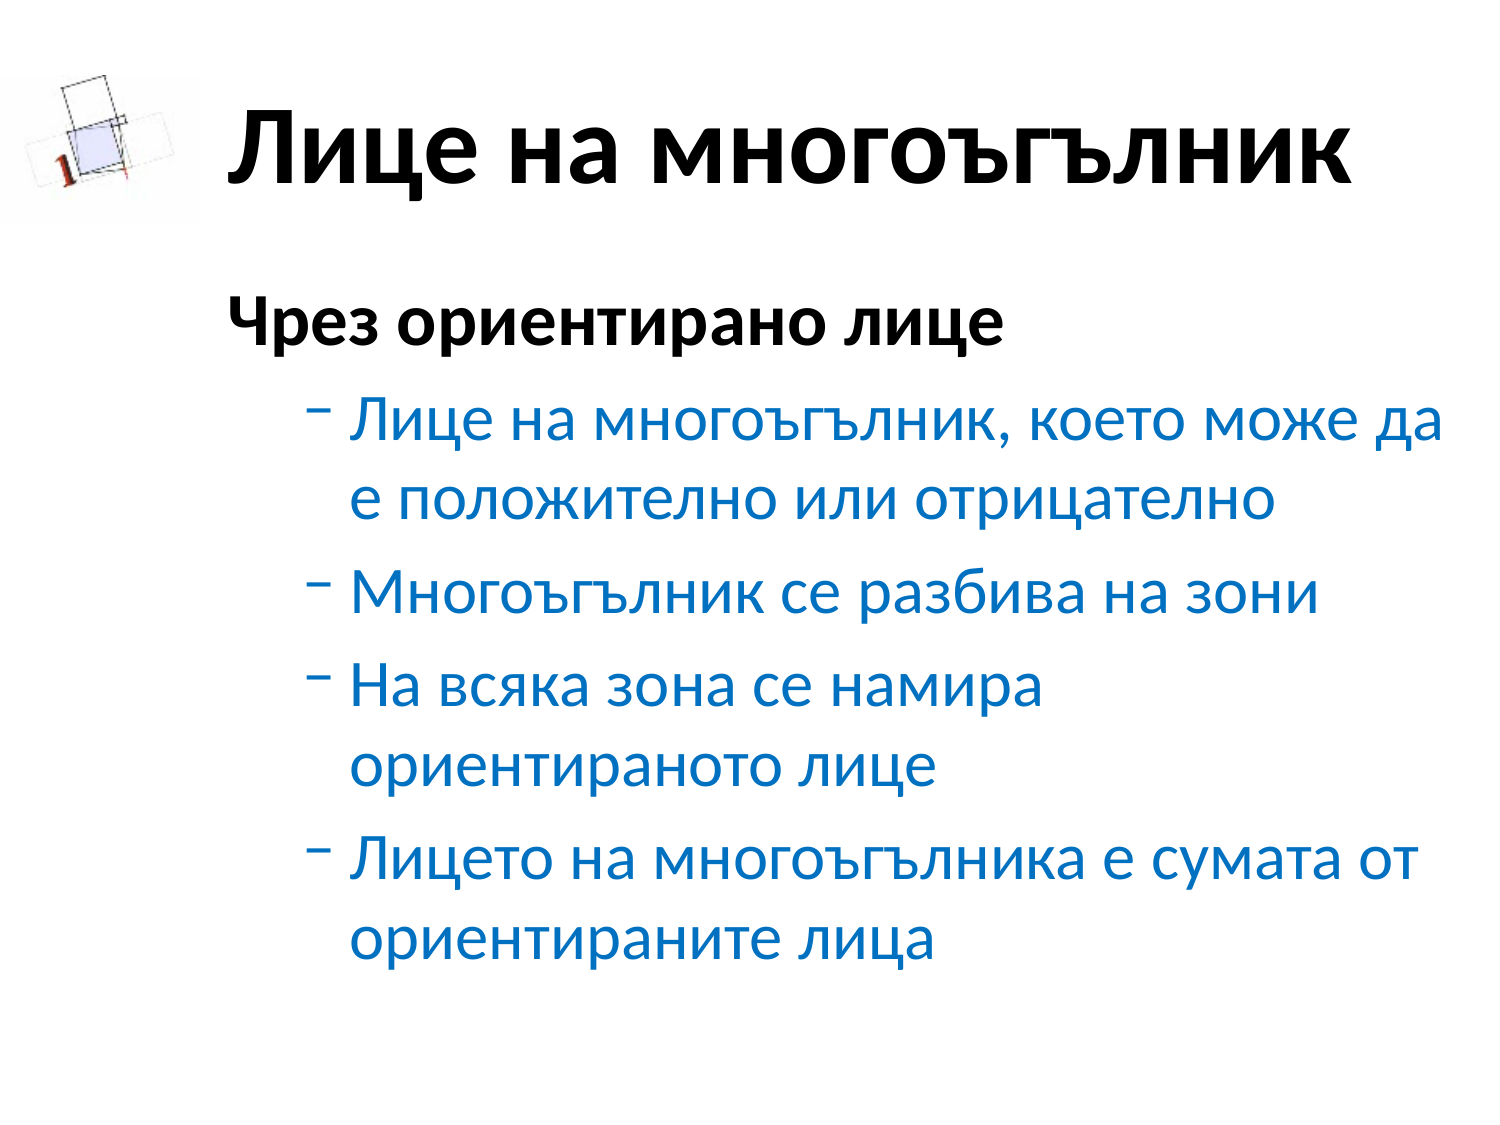

# Лице на многоъгълник
Чрез ориентирано лице
Лице на многоъгълник, което може да е положително или отрицателно
Многоъгълник се разбива на зони
На всяка зона се намира ориентираното лице
Лицето на многоъгълника е сумата от ориентираните лица
0:45